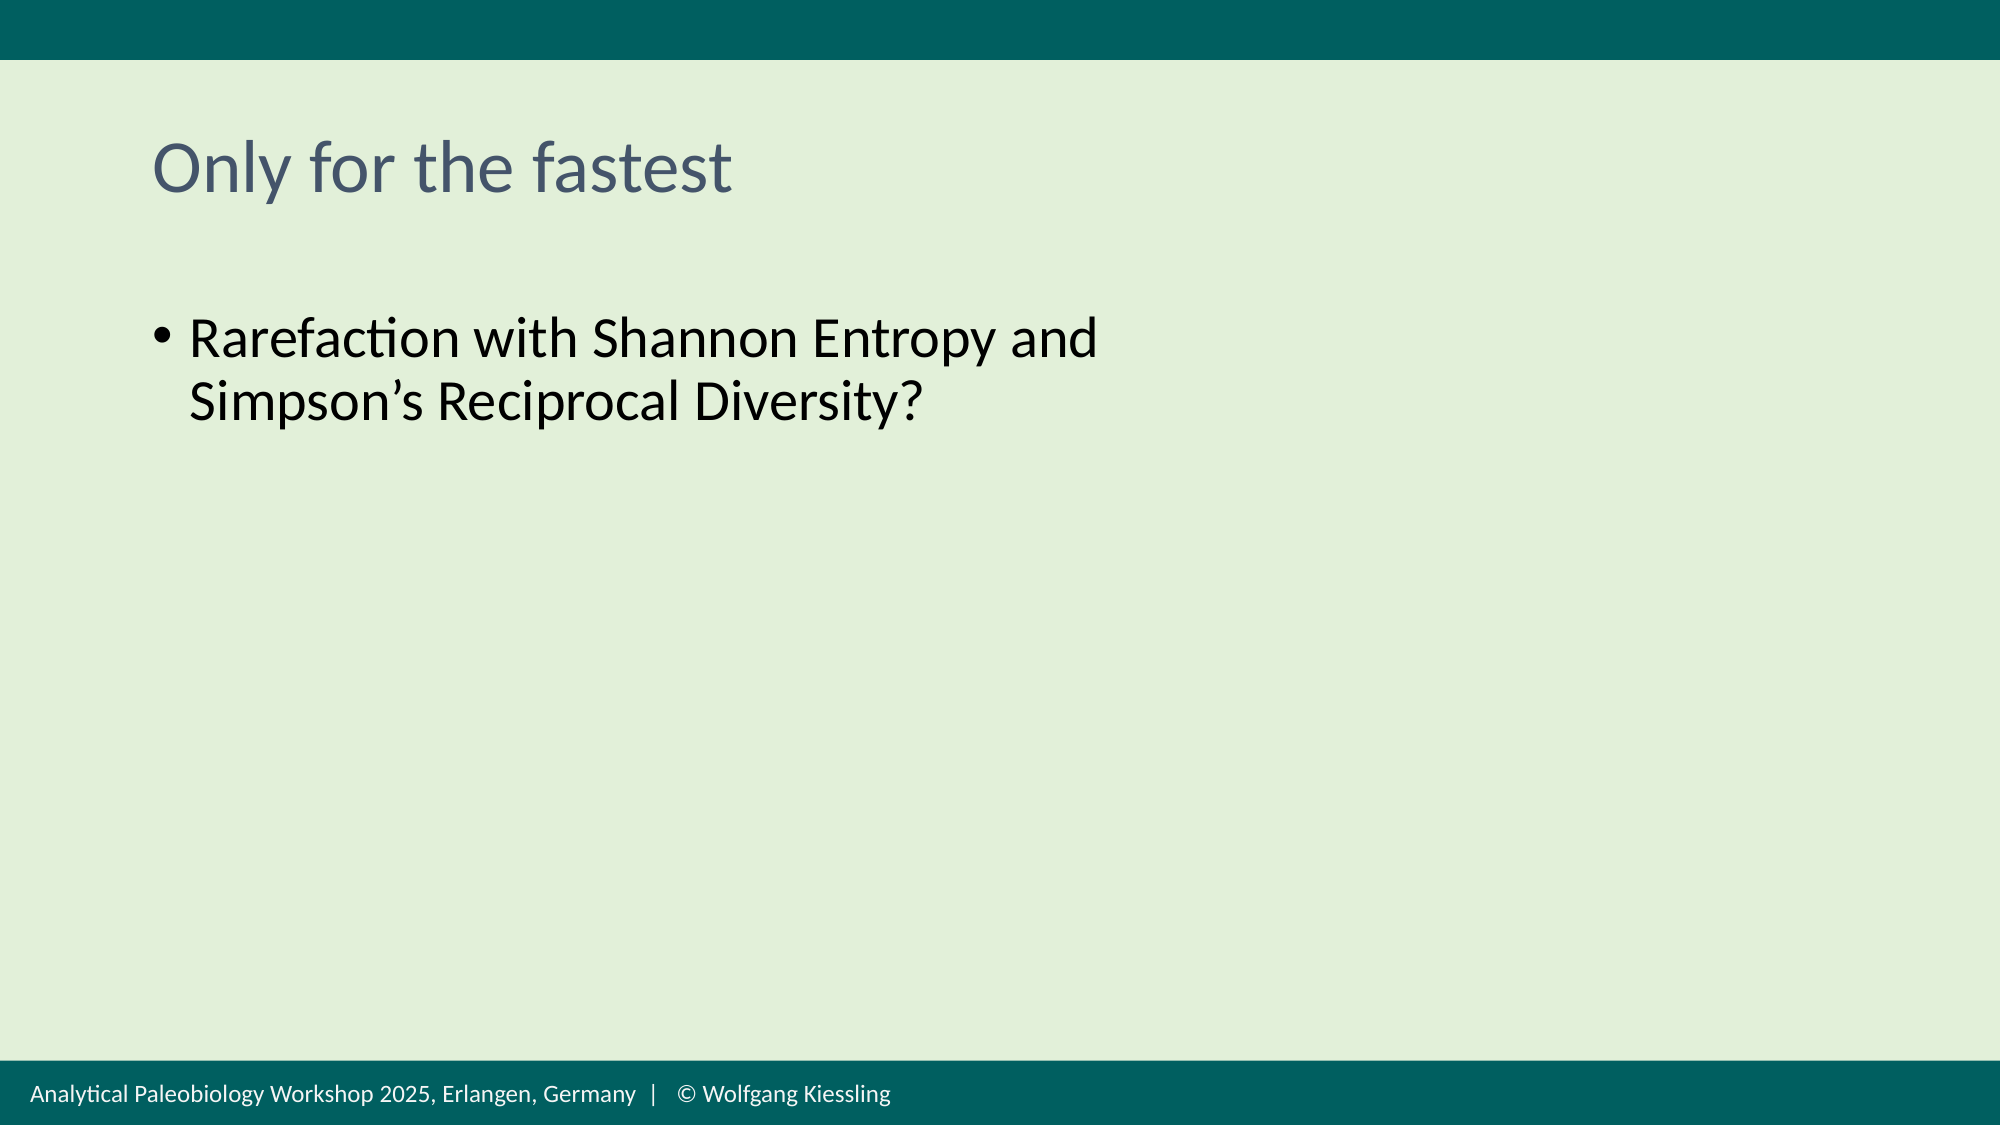

# Only for the fastest
Rarefaction with Shannon Entropy and Simpson’s Reciprocal Diversity?